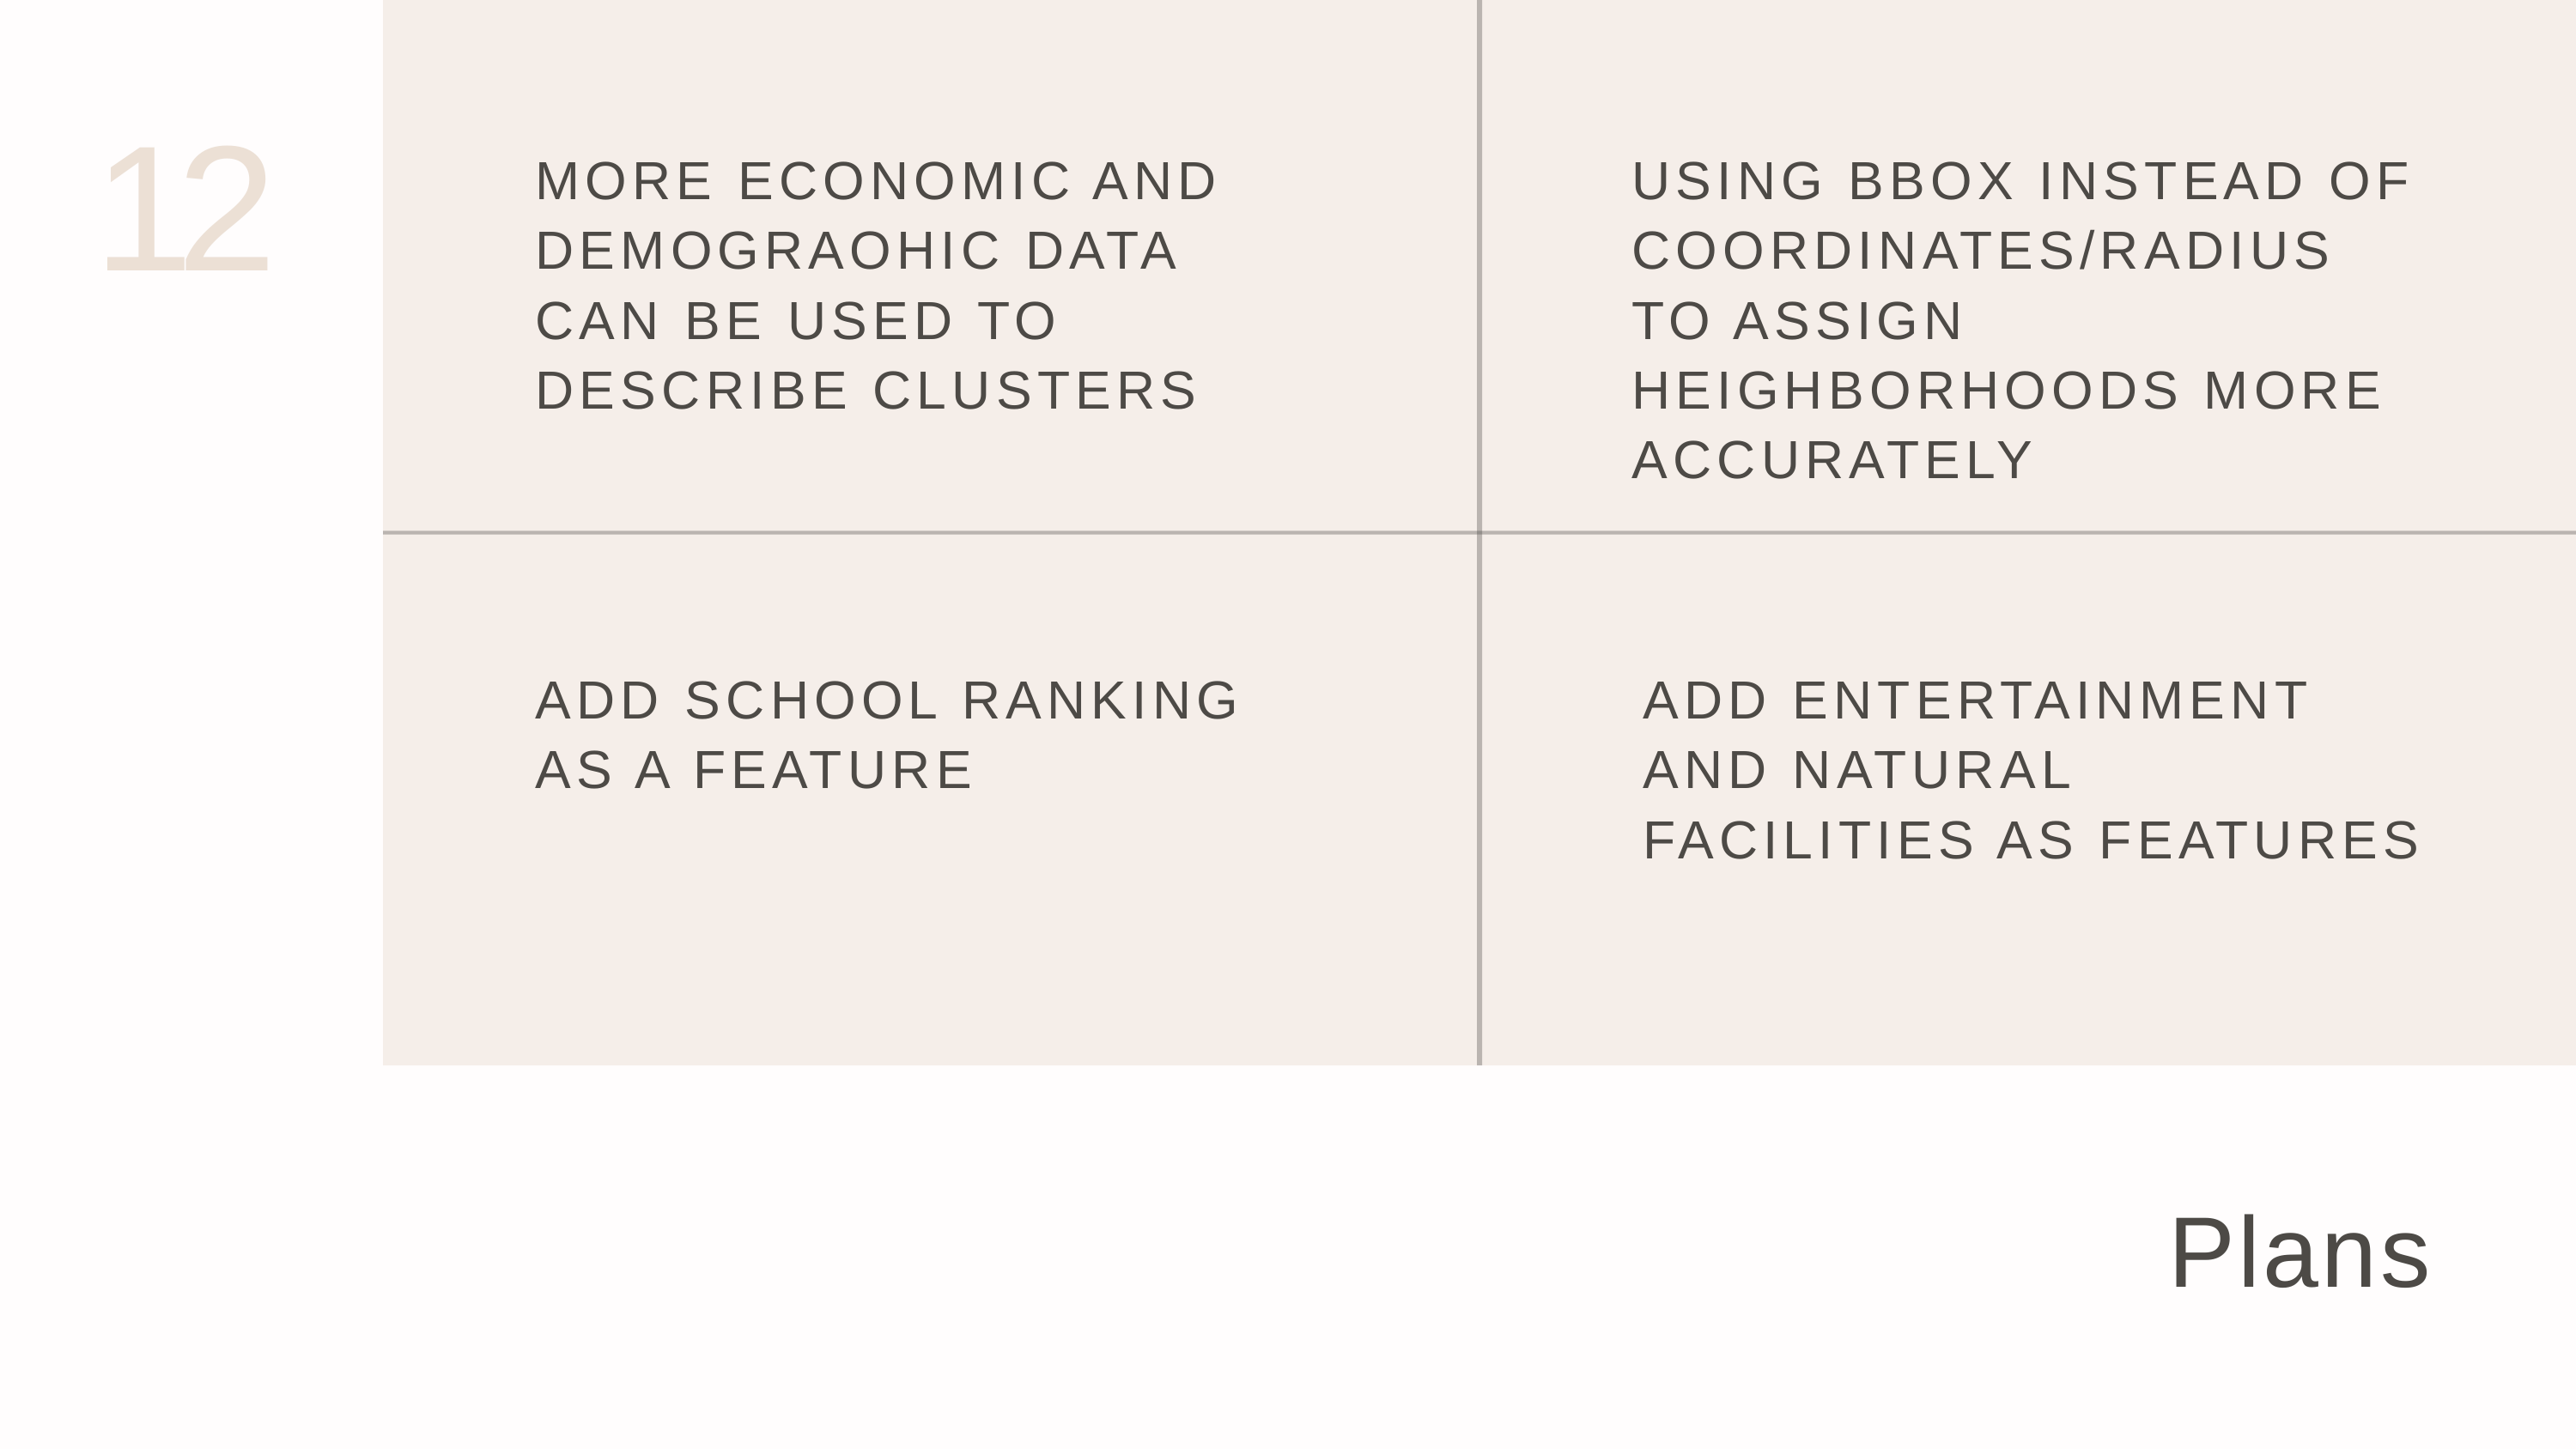

12
MORE ECONOMIC AND DEMOGRAOHIC DATA CAN BE USED TO DESCRIBE CLUSTERS
USING BBOX INSTEAD OF COORDINATES/RADIUS TO ASSIGN HEIGHBORHOODS MORE ACCURATELY

ADD SCHOOL RANKING AS A FEATURE
ADD ENTERTAINMENT AND NATURAL FACILITIES AS FEATURES
Plans